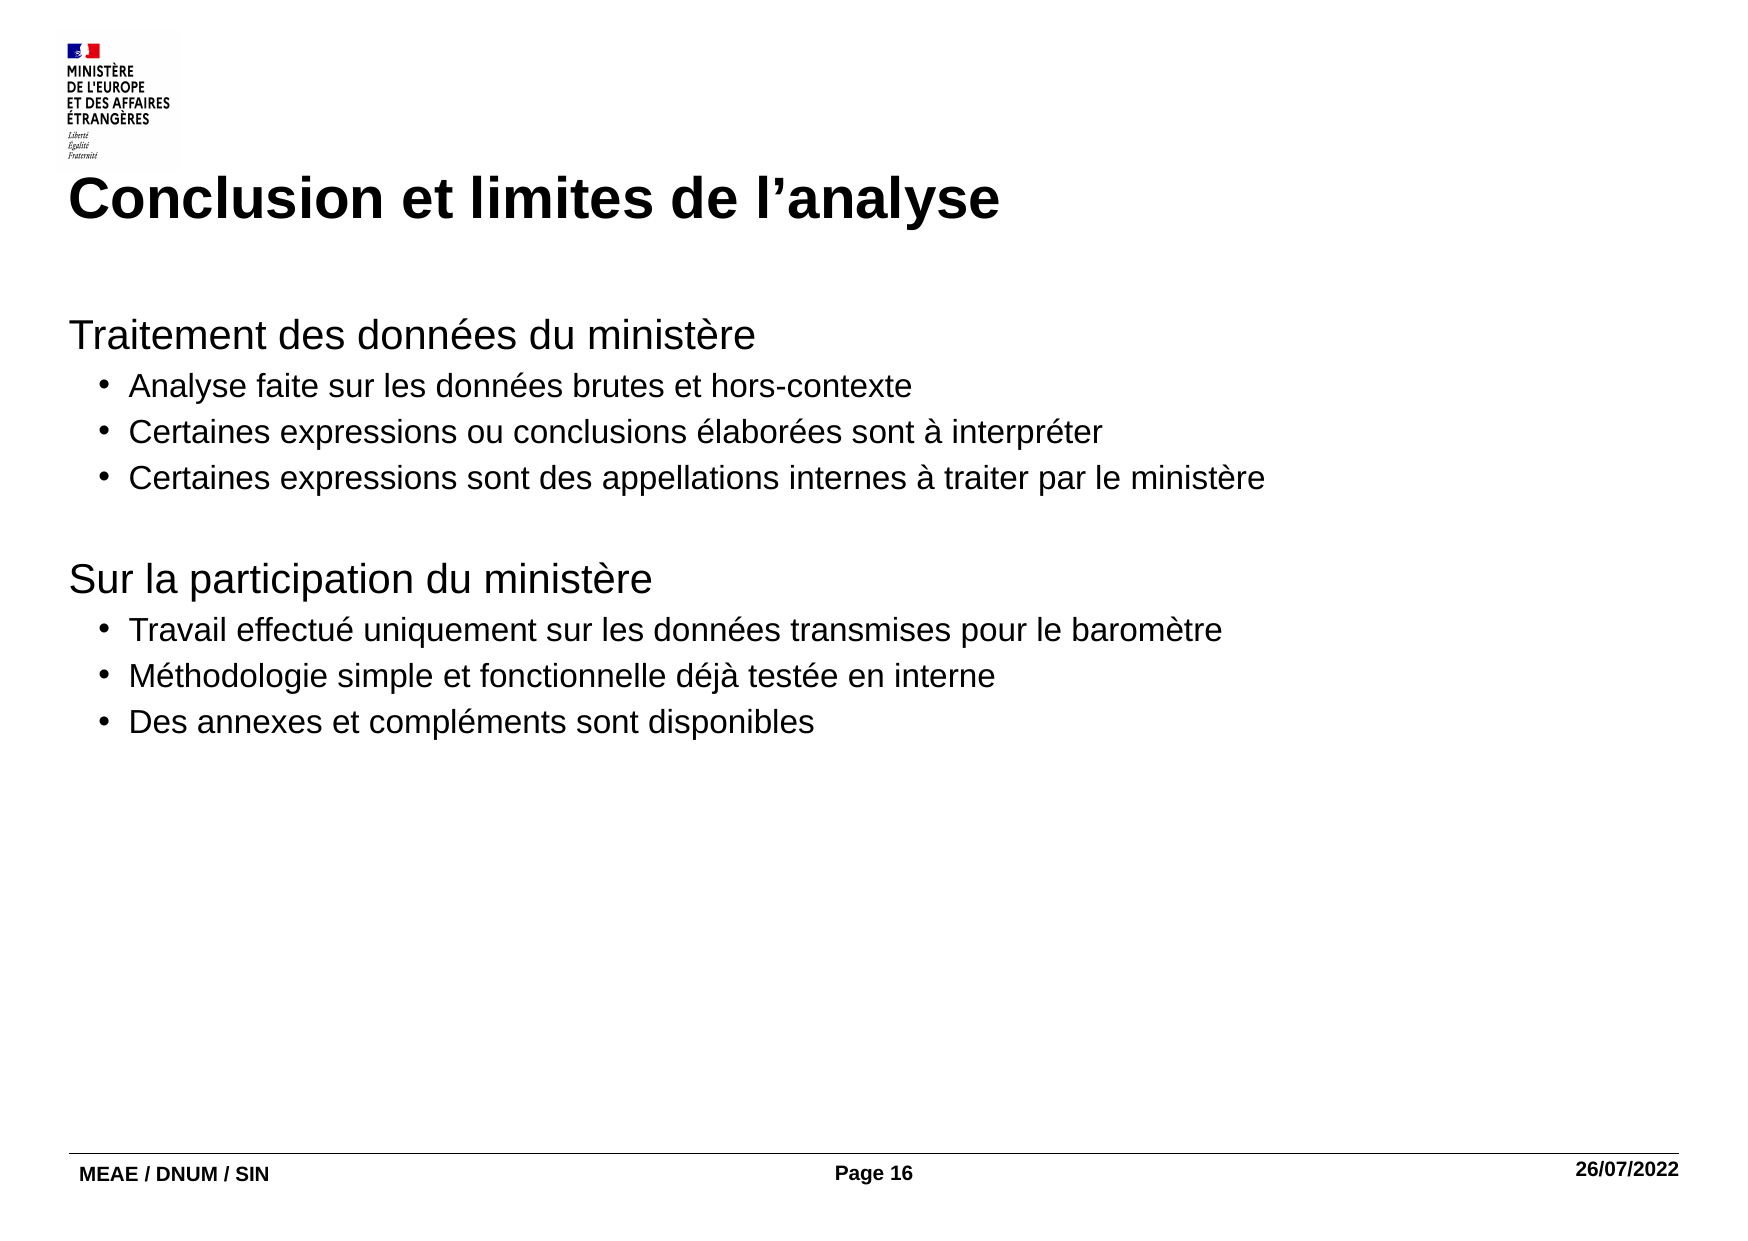

# Conclusion et limites de l’analyse
Traitement des données du ministère
  Analyse faite sur les données brutes et hors-contexte
  Certaines expressions ou conclusions élaborées sont à interpréter
  Certaines expressions sont des appellations internes à traiter par le ministère
Sur la participation du ministère
  Travail effectué uniquement sur les données transmises pour le baromètre
  Méthodologie simple et fonctionnelle déjà testée en interne
  Des annexes et compléments sont disponibles
26/07/2022